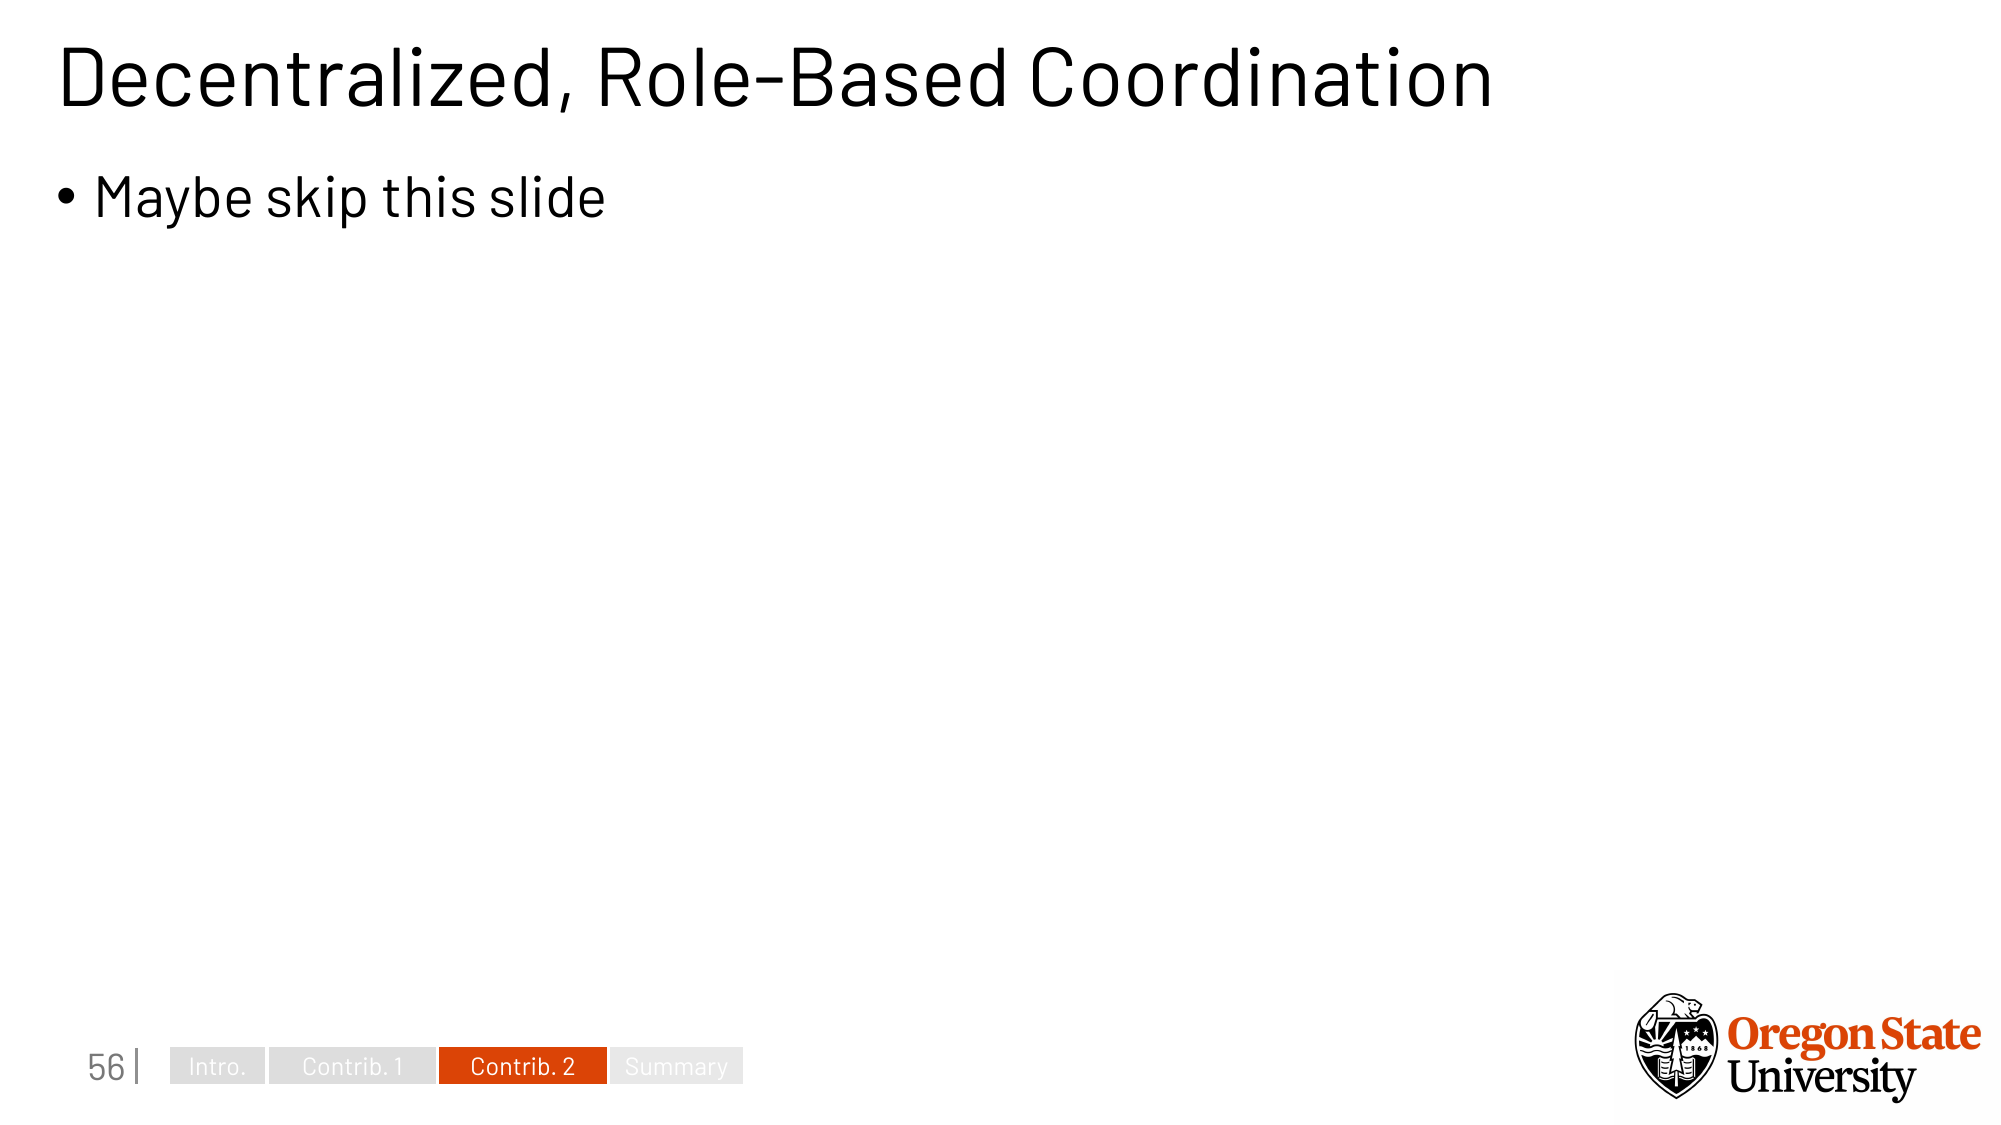

# Decentralized, Role-Based Coordination
Maybe skip this slide
56
Intro.
Contrib. 1
Contrib. 2
Summary